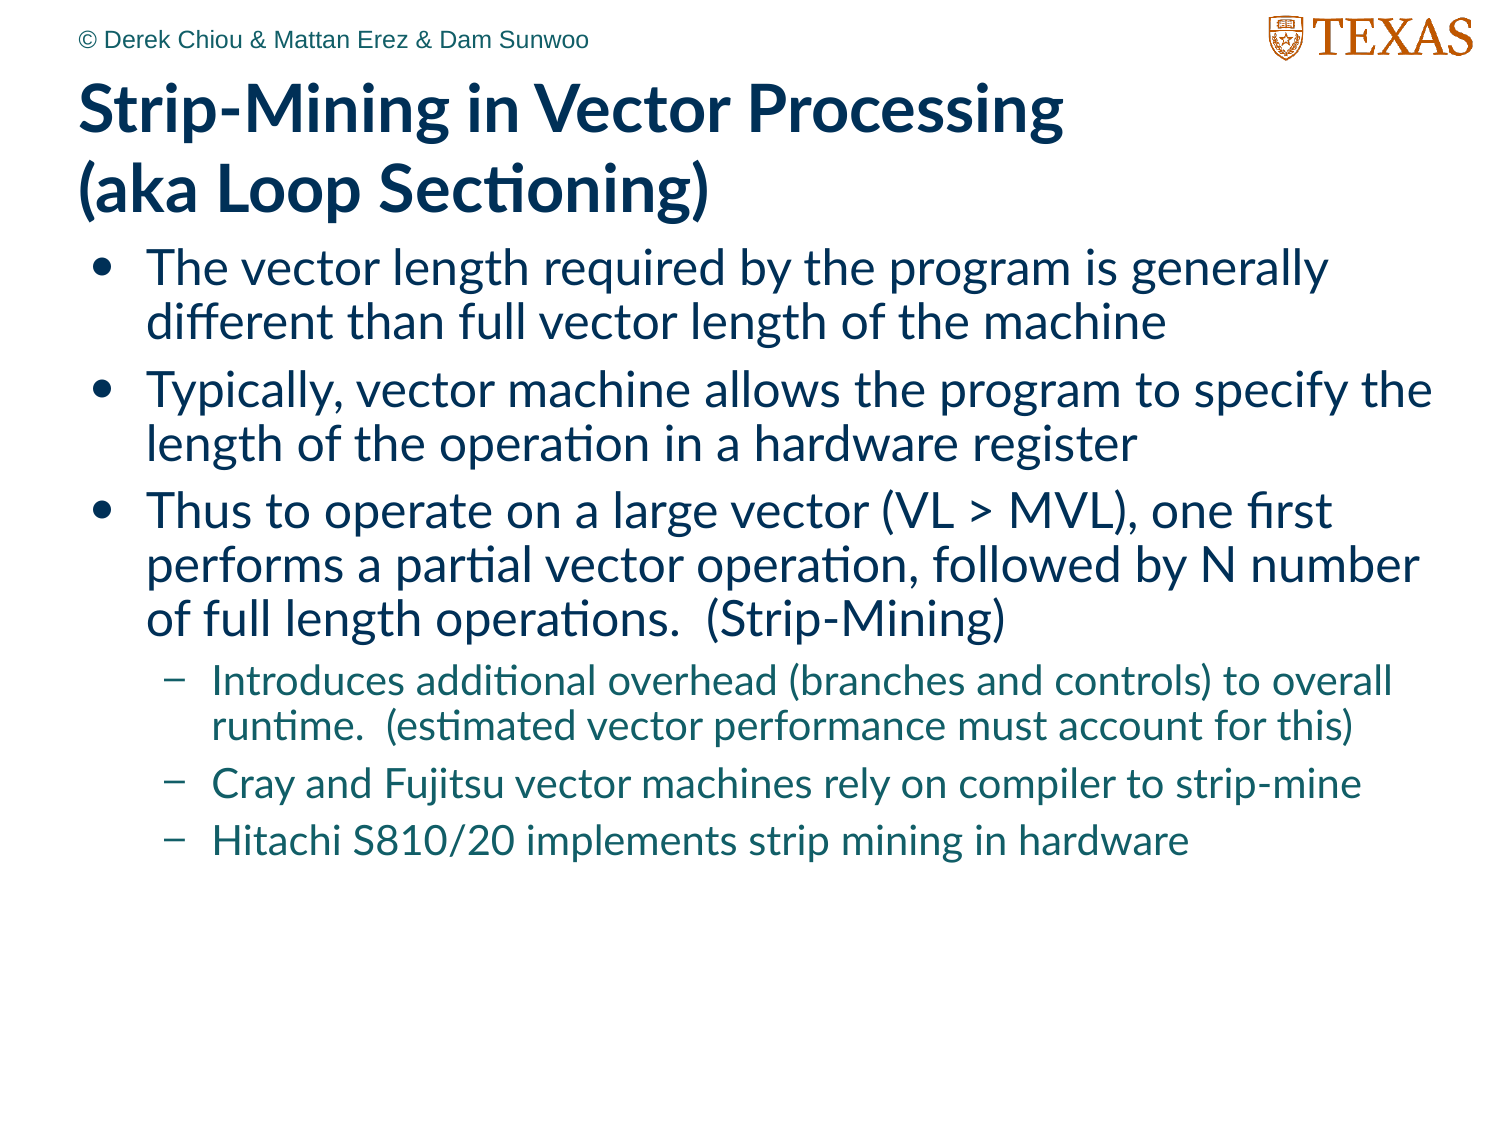

© Derek Chiou & Mattan Erez & Dam Sunwoo
# Strip-Mining in Vector Processing (aka Loop Sectioning)
The vector length required by the program is generally different than full vector length of the machine
Typically, vector machine allows the program to specify the length of the operation in a hardware register
Thus to operate on a large vector (VL > MVL), one first performs a partial vector operation, followed by N number of full length operations.  (Strip-Mining)
Introduces additional overhead (branches and controls) to overall runtime.  (estimated vector performance must account for this)
Cray and Fujitsu vector machines rely on compiler to strip-mine
Hitachi S810/20 implements strip mining in hardware